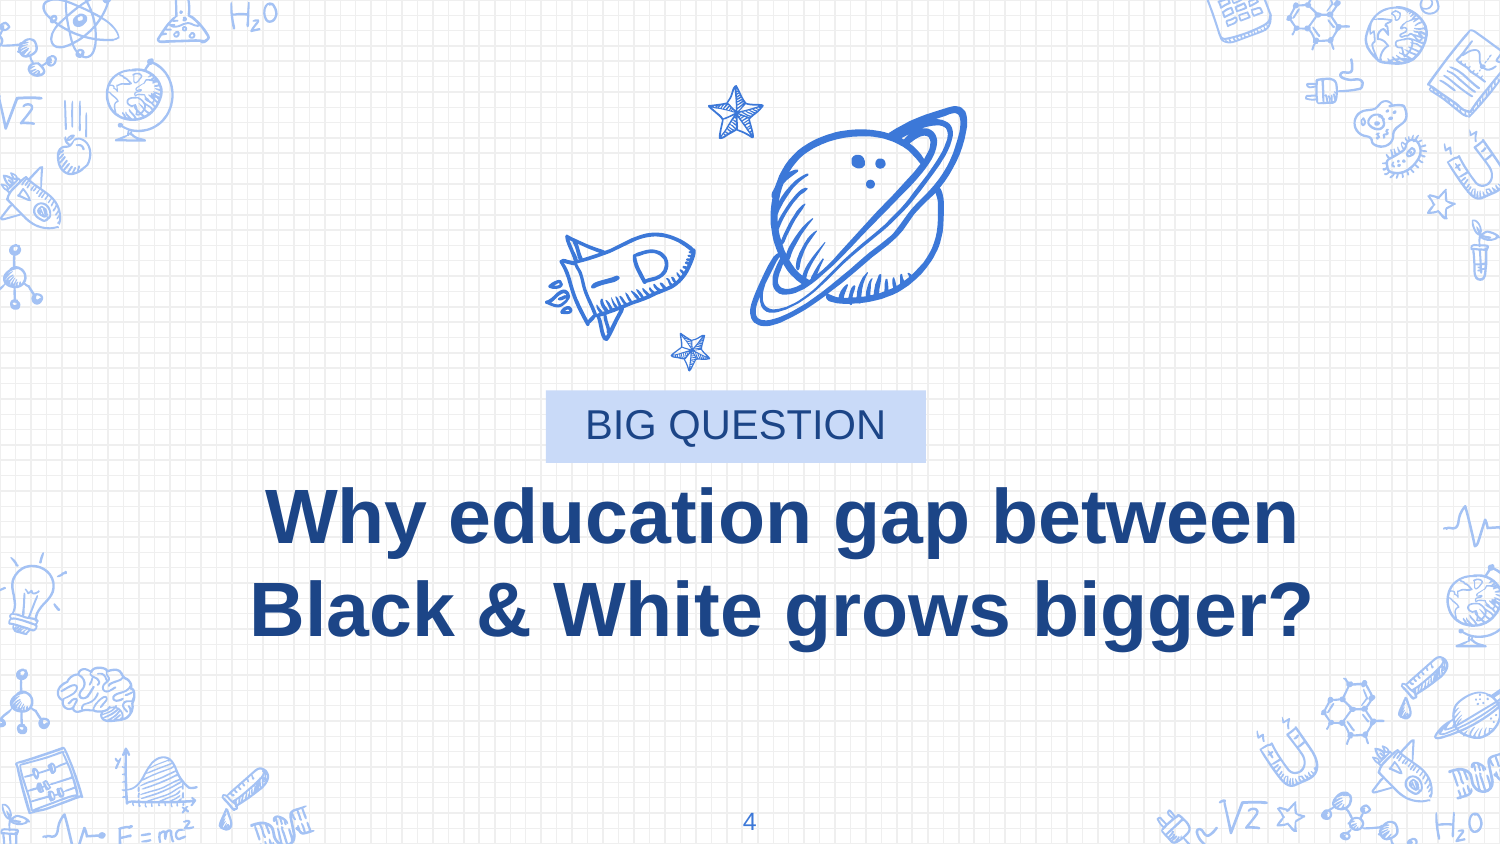

BIG QUESTION
Why education gap between Black & White grows bigger?
4